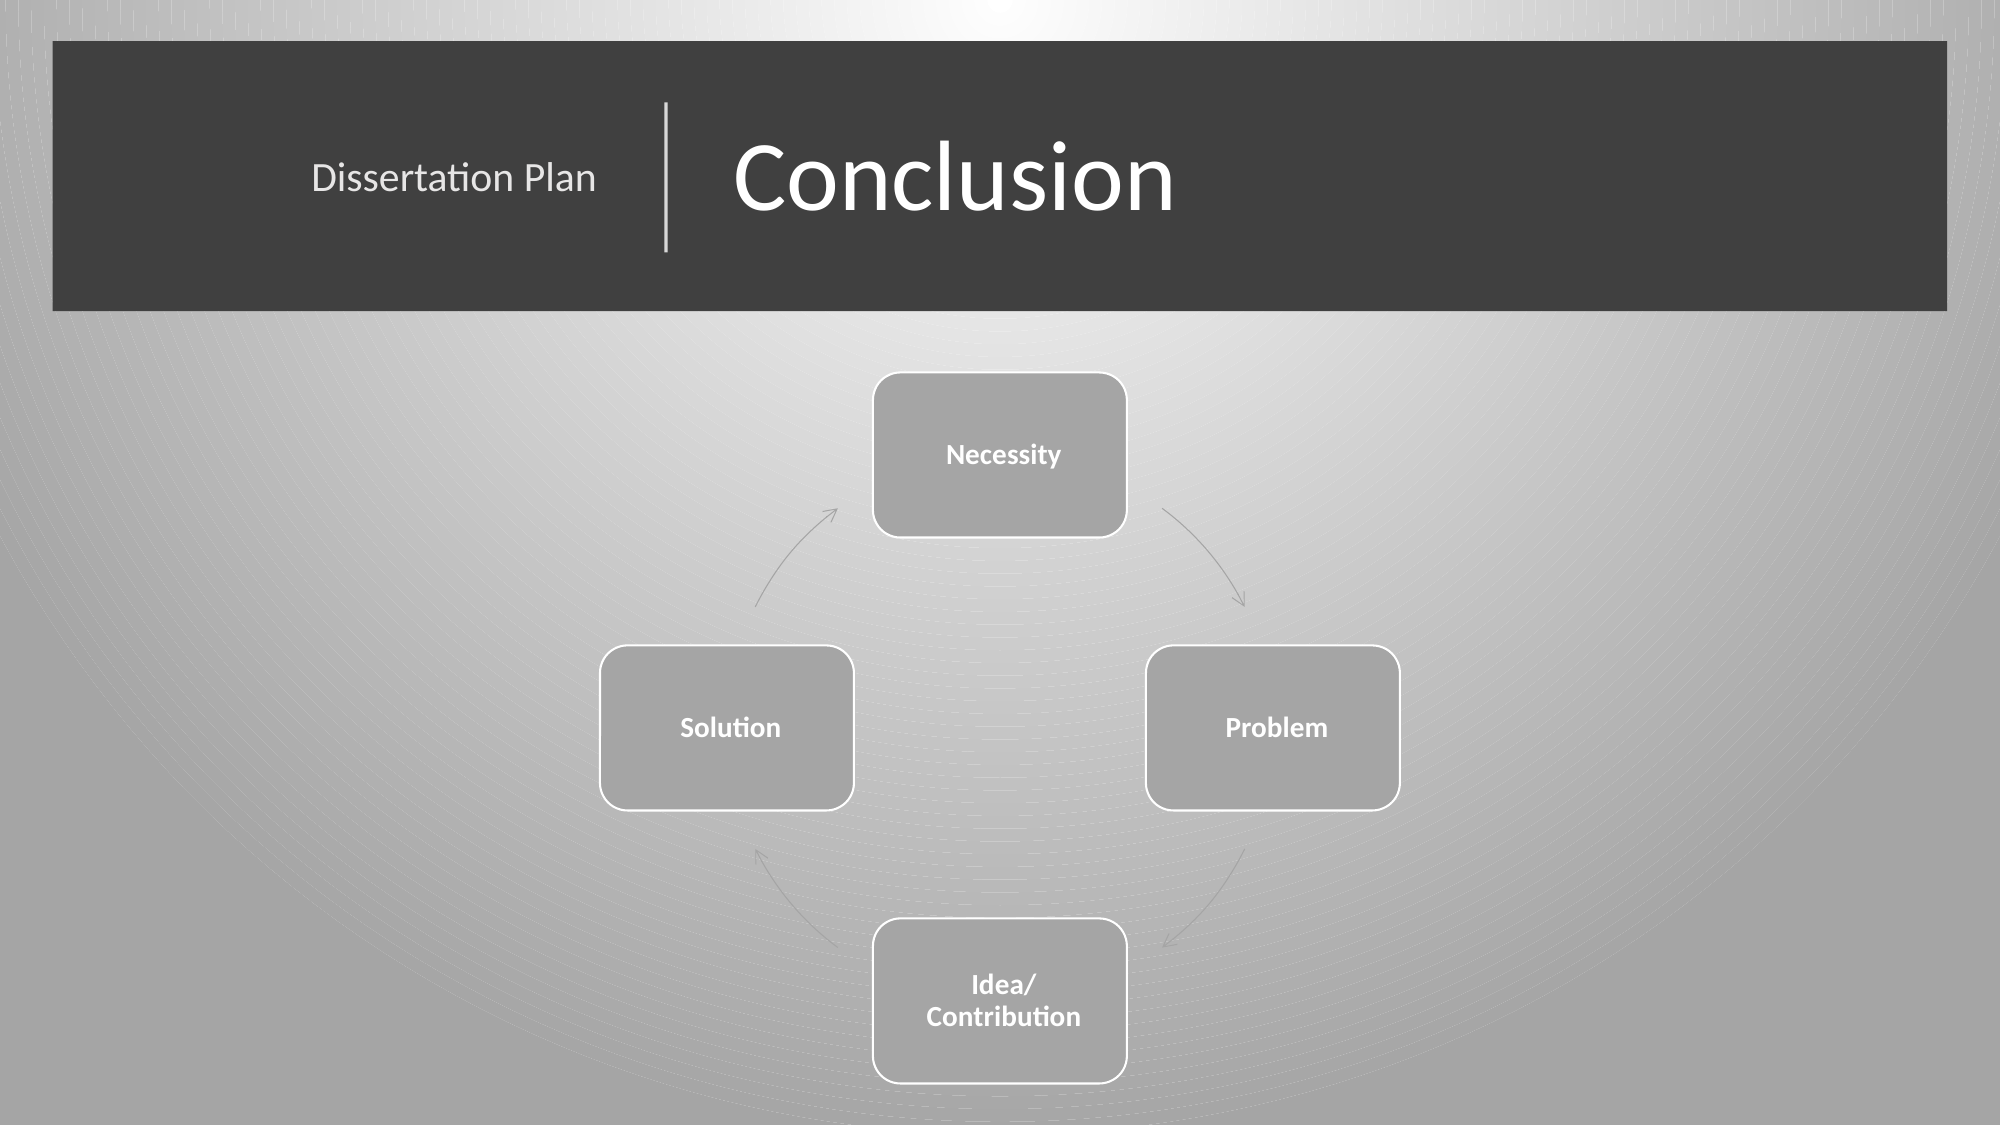

Dissertation Plan
# Conclusion
Necessity
Problem
Idea/Contribution
Solution